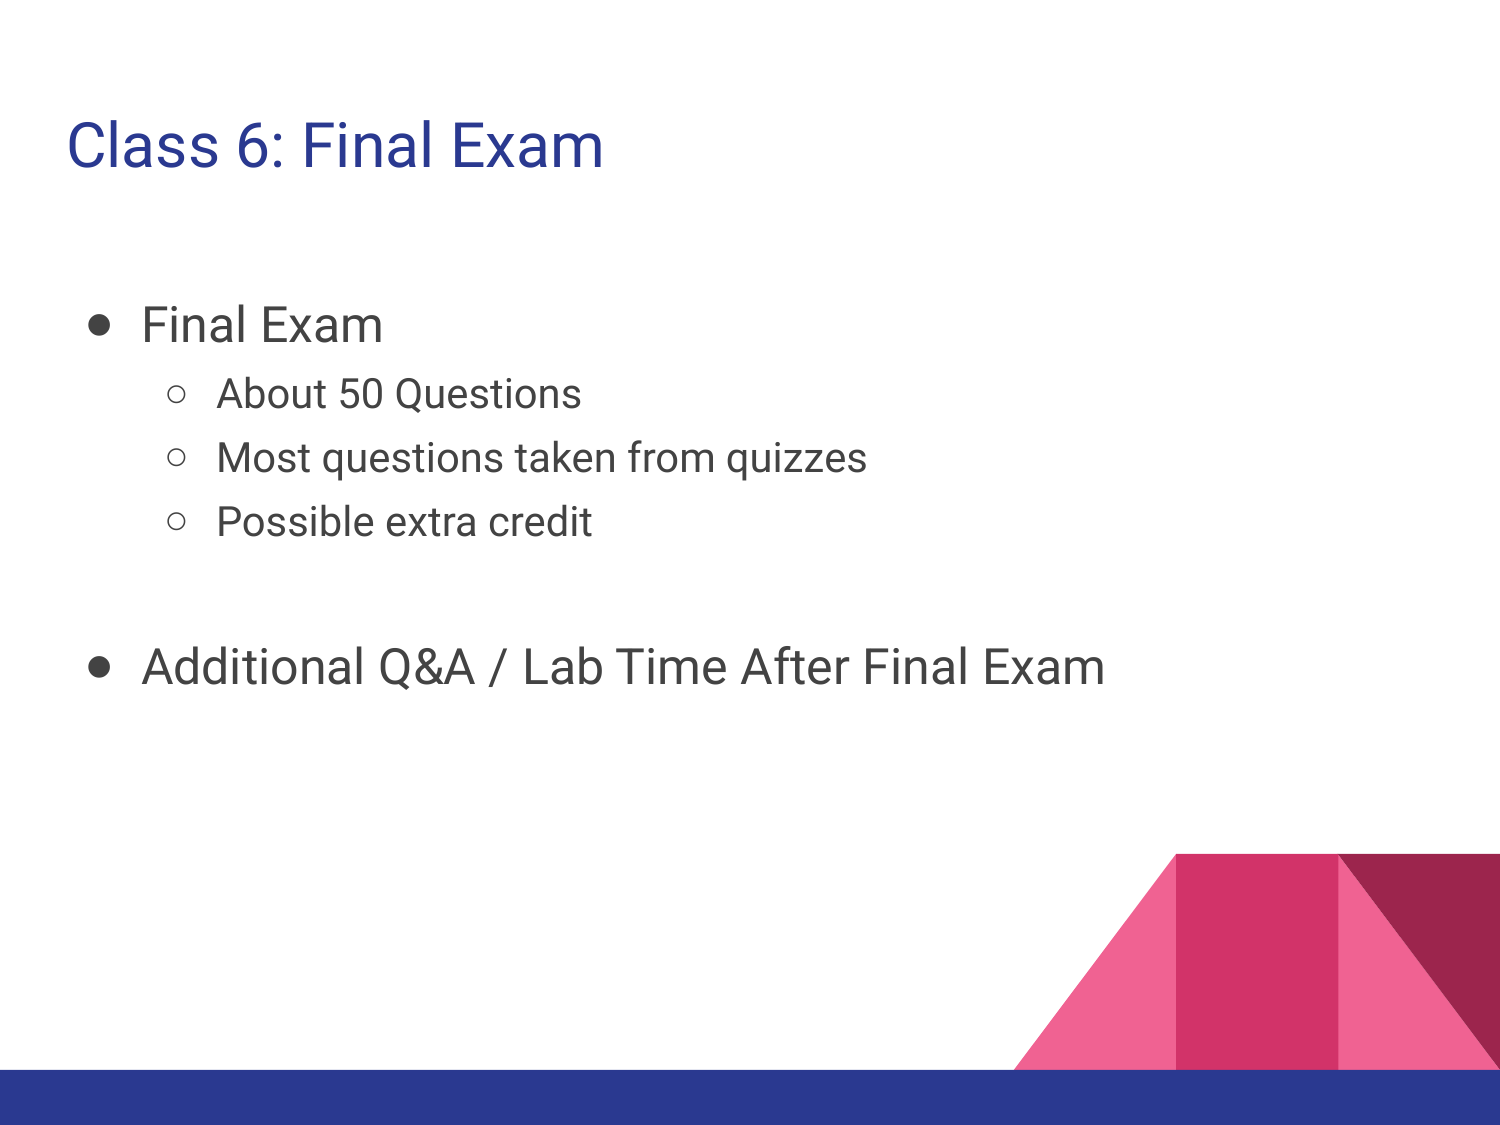

# Class 6: Final Exam
Final Exam
About 50 Questions
Most questions taken from quizzes
Possible extra credit

Additional Q&A / Lab Time After Final Exam